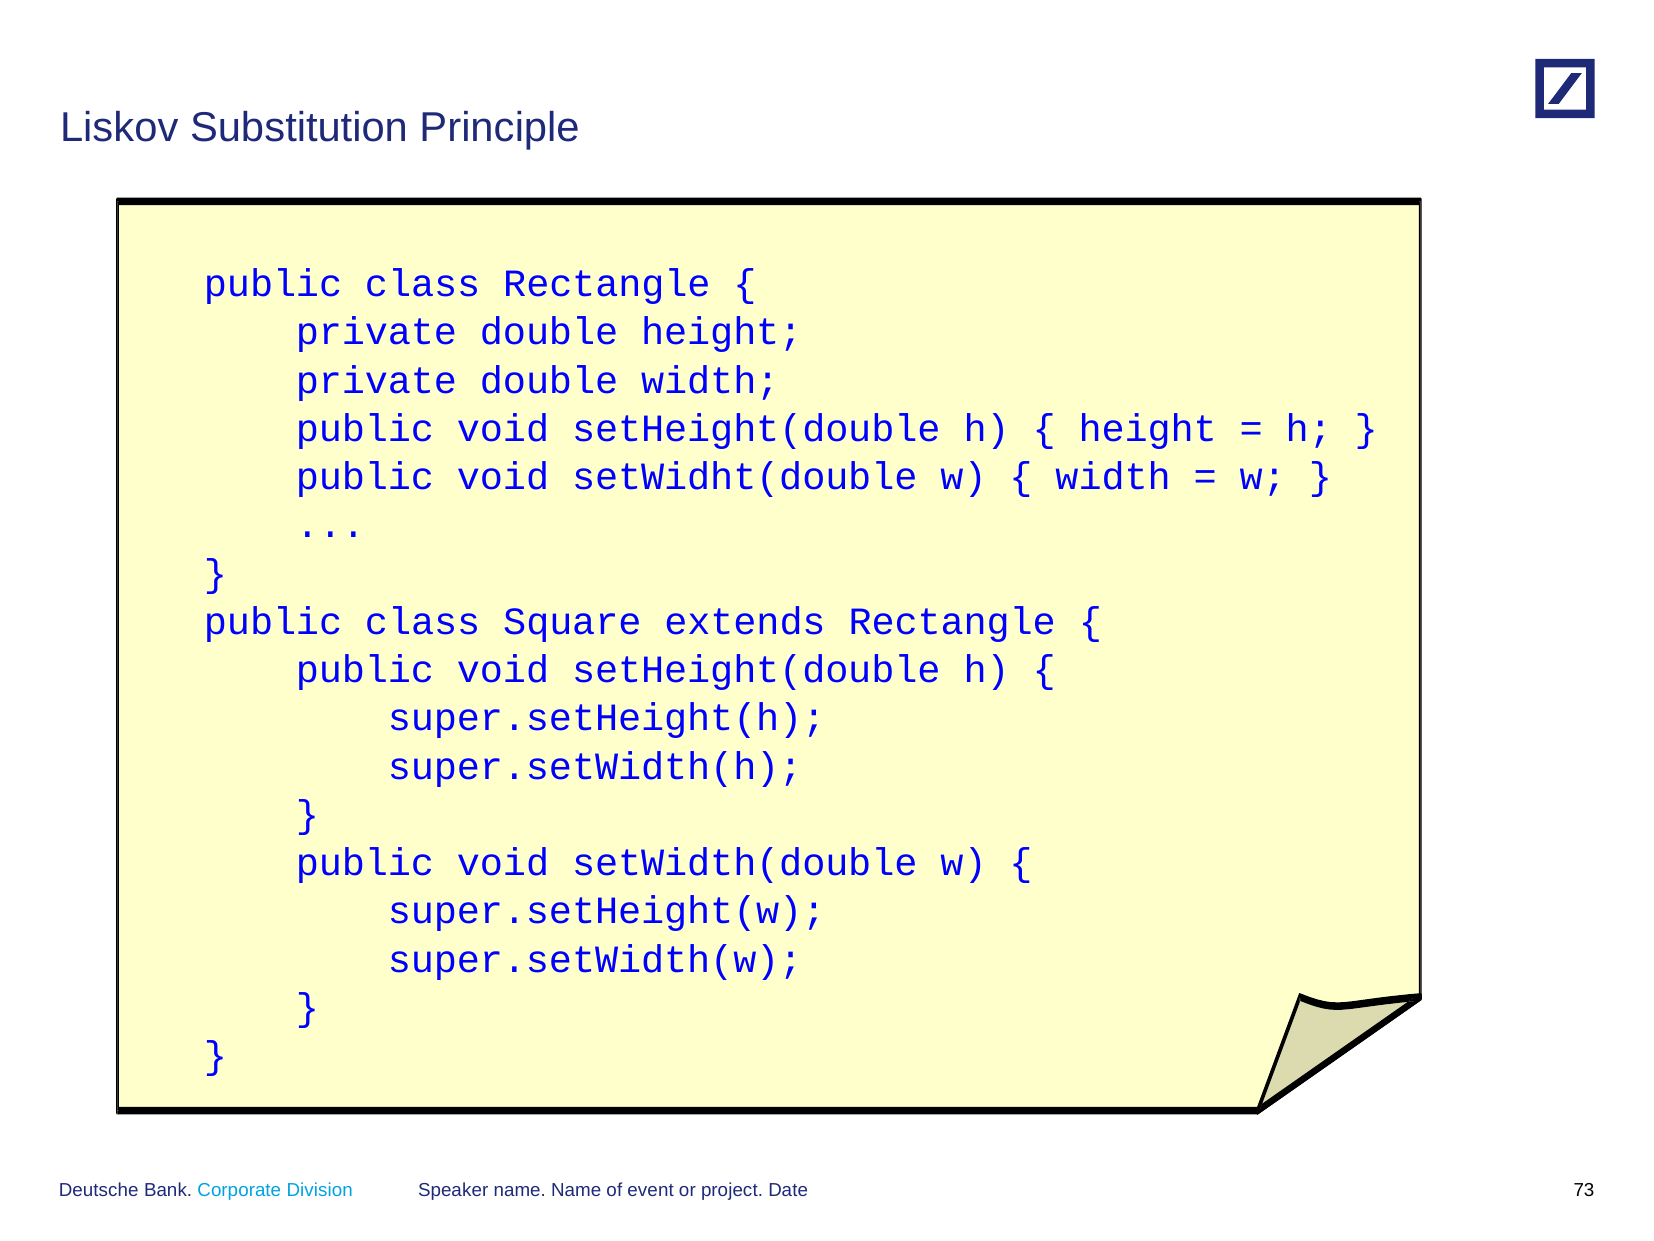

# Liskov Substitution Principle

public class Rectangle {
    private double height;
    private double width;
    public void setHeight(double h) { height = h; }
    public void setWidht(double w) { width = w; }
    ...
}
public class Square extends Rectangle {
    public void setHeight(double h) {
        super.setHeight(h);
        super.setWidth(h);
    }
    public void setWidth(double w) {
        super.setHeight(w);
        super.setWidth(w);
    }
}
Speaker name. Name of event or project. Date
73